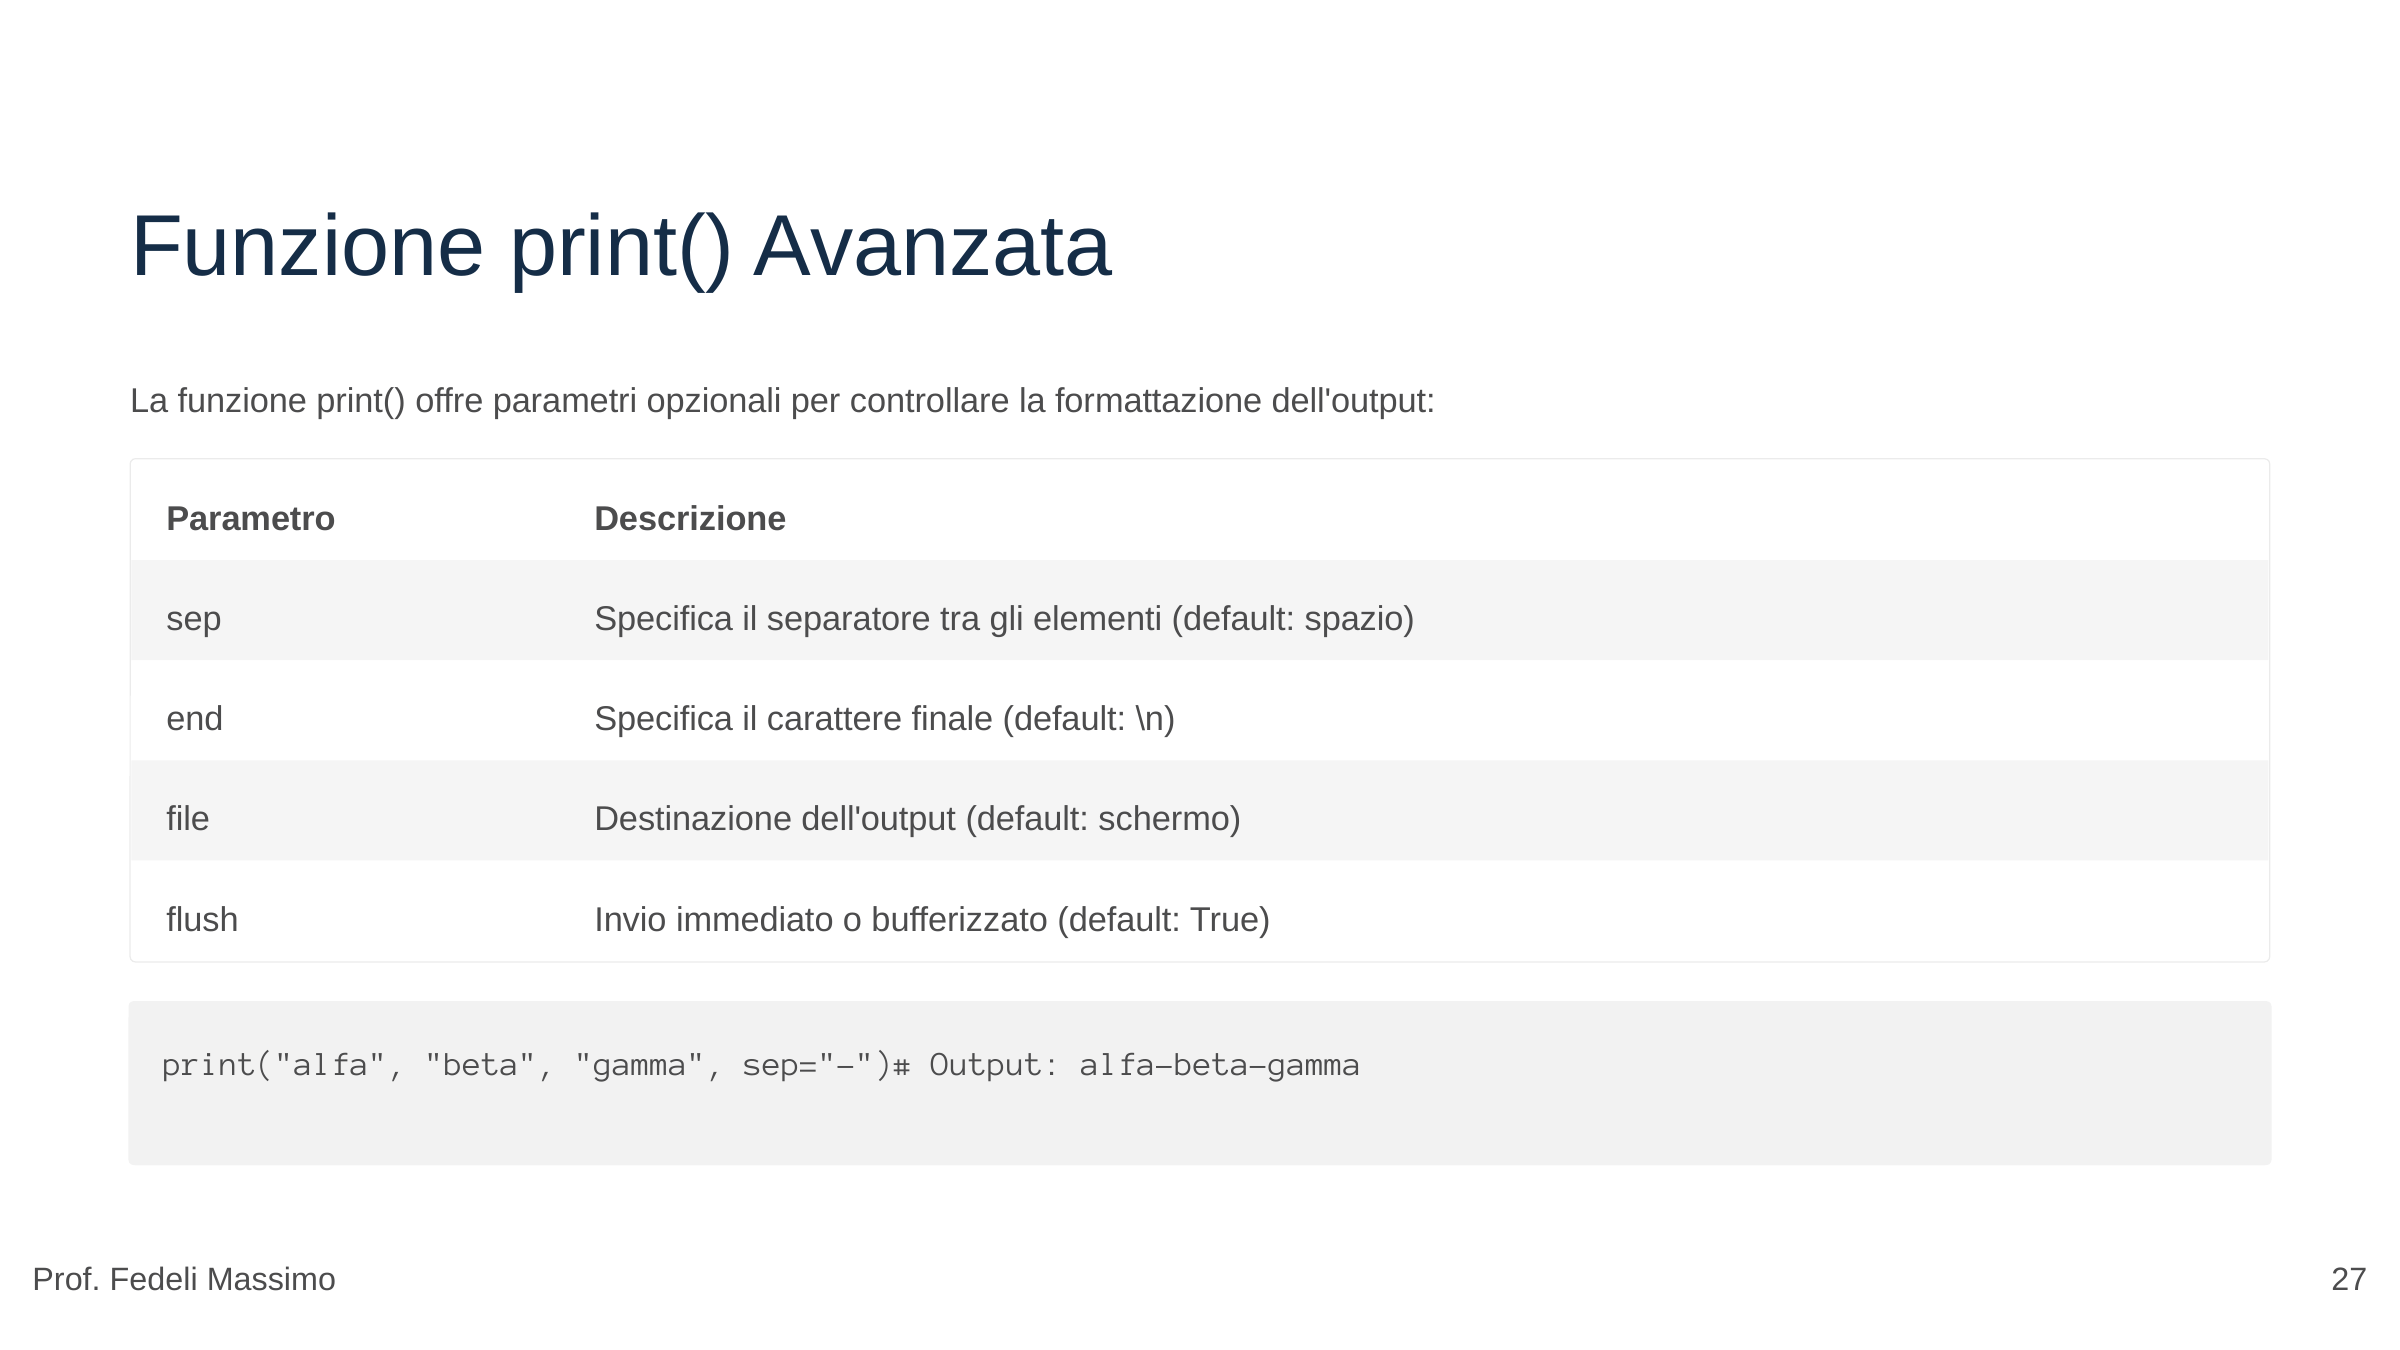

Funzione print() Avanzata
La funzione print() offre parametri opzionali per controllare la formattazione dell'output:

Parametro
Descrizione

sep
Specifica il separatore tra gli elementi (default: spazio)

end
Specifica il carattere finale (default: \n)

file
Destinazione dell'output (default: schermo)

flush
Invio immediato o bufferizzato (default: True)

print("alfa", "beta", "gamma", sep="-")# Output: alfa-beta-gamma
Prof. Fedeli Massimo
27